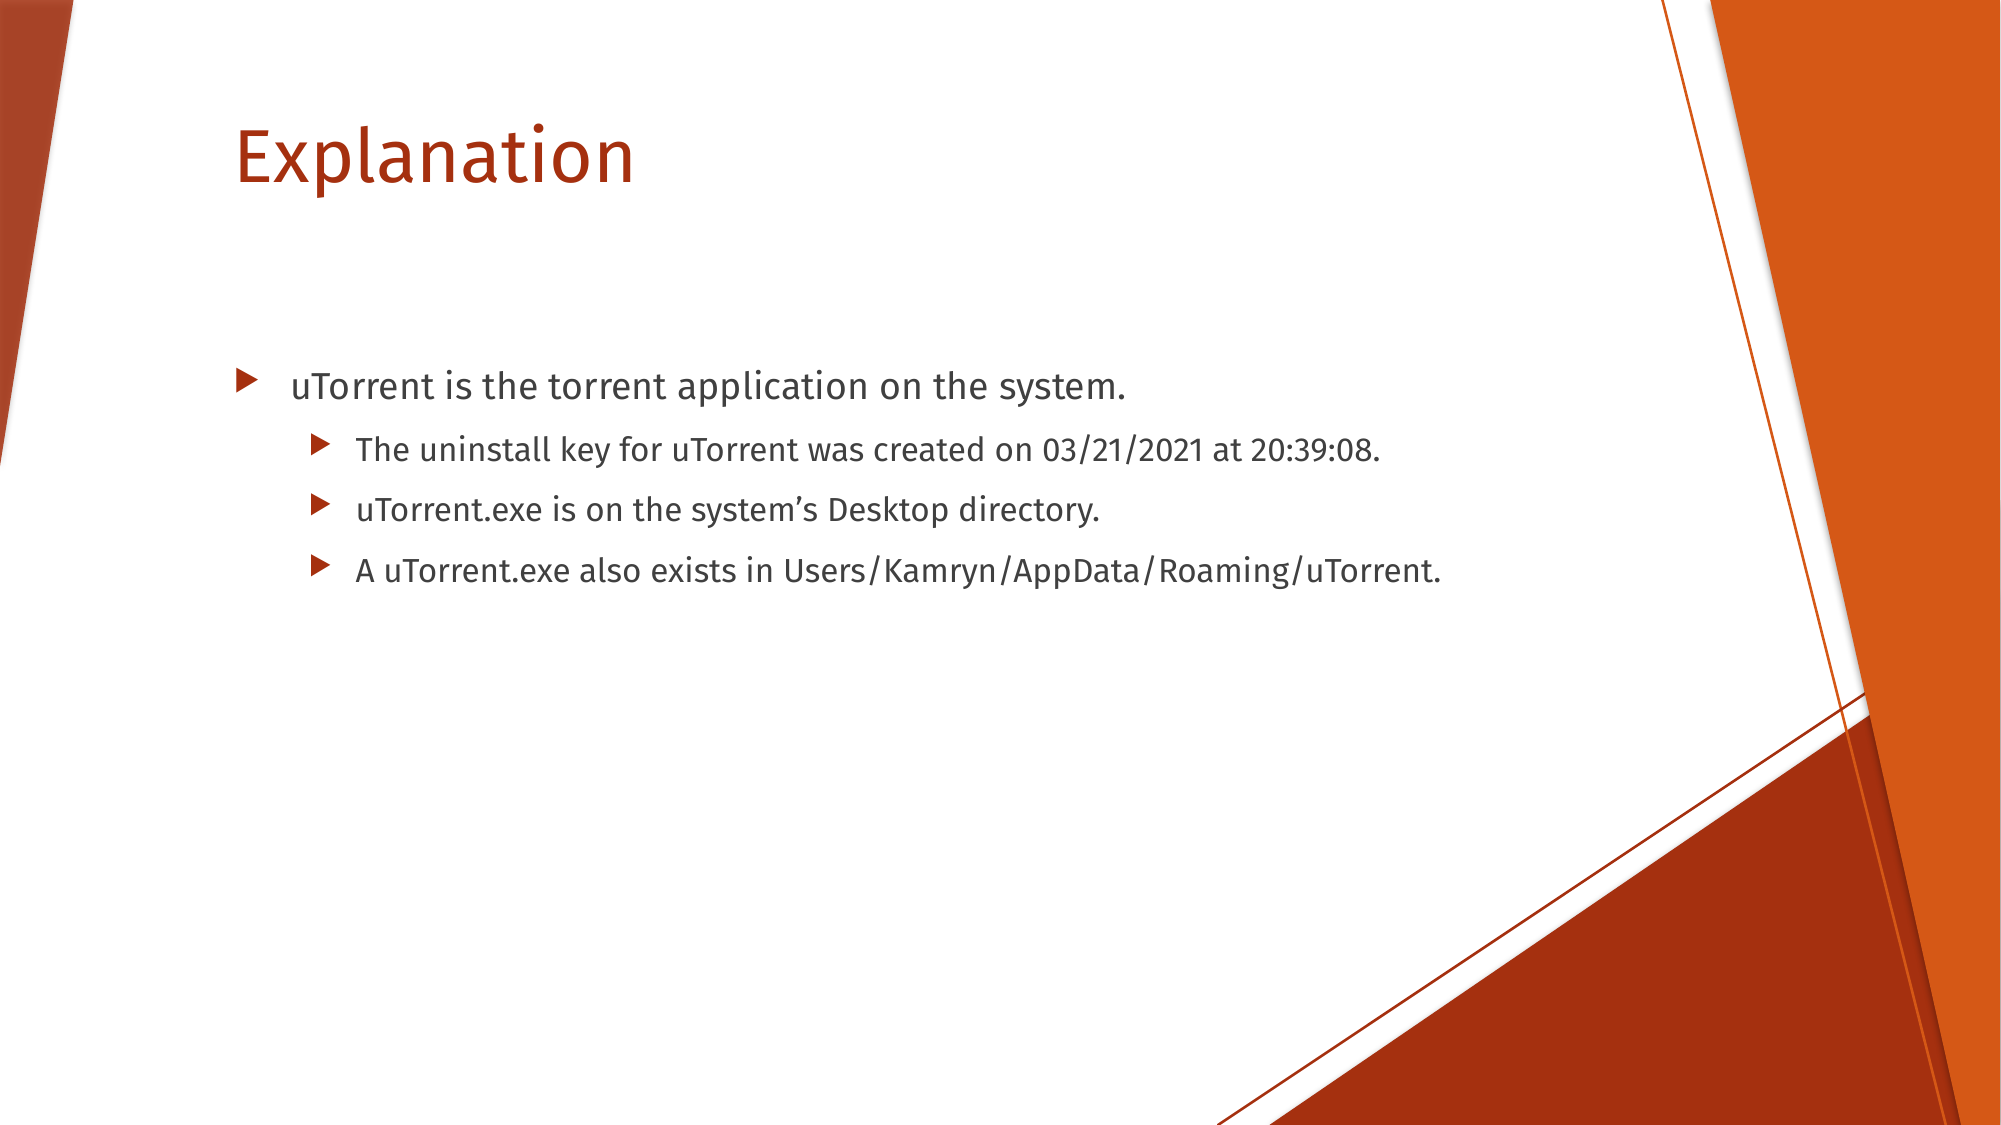

# Explanation
uTorrent is the torrent application on the system.
The uninstall key for uTorrent was created on 03/21/2021 at 20:39:08.
uTorrent.exe is on the system’s Desktop directory.
A uTorrent.exe also exists in Users/Kamryn/AppData/Roaming/uTorrent.